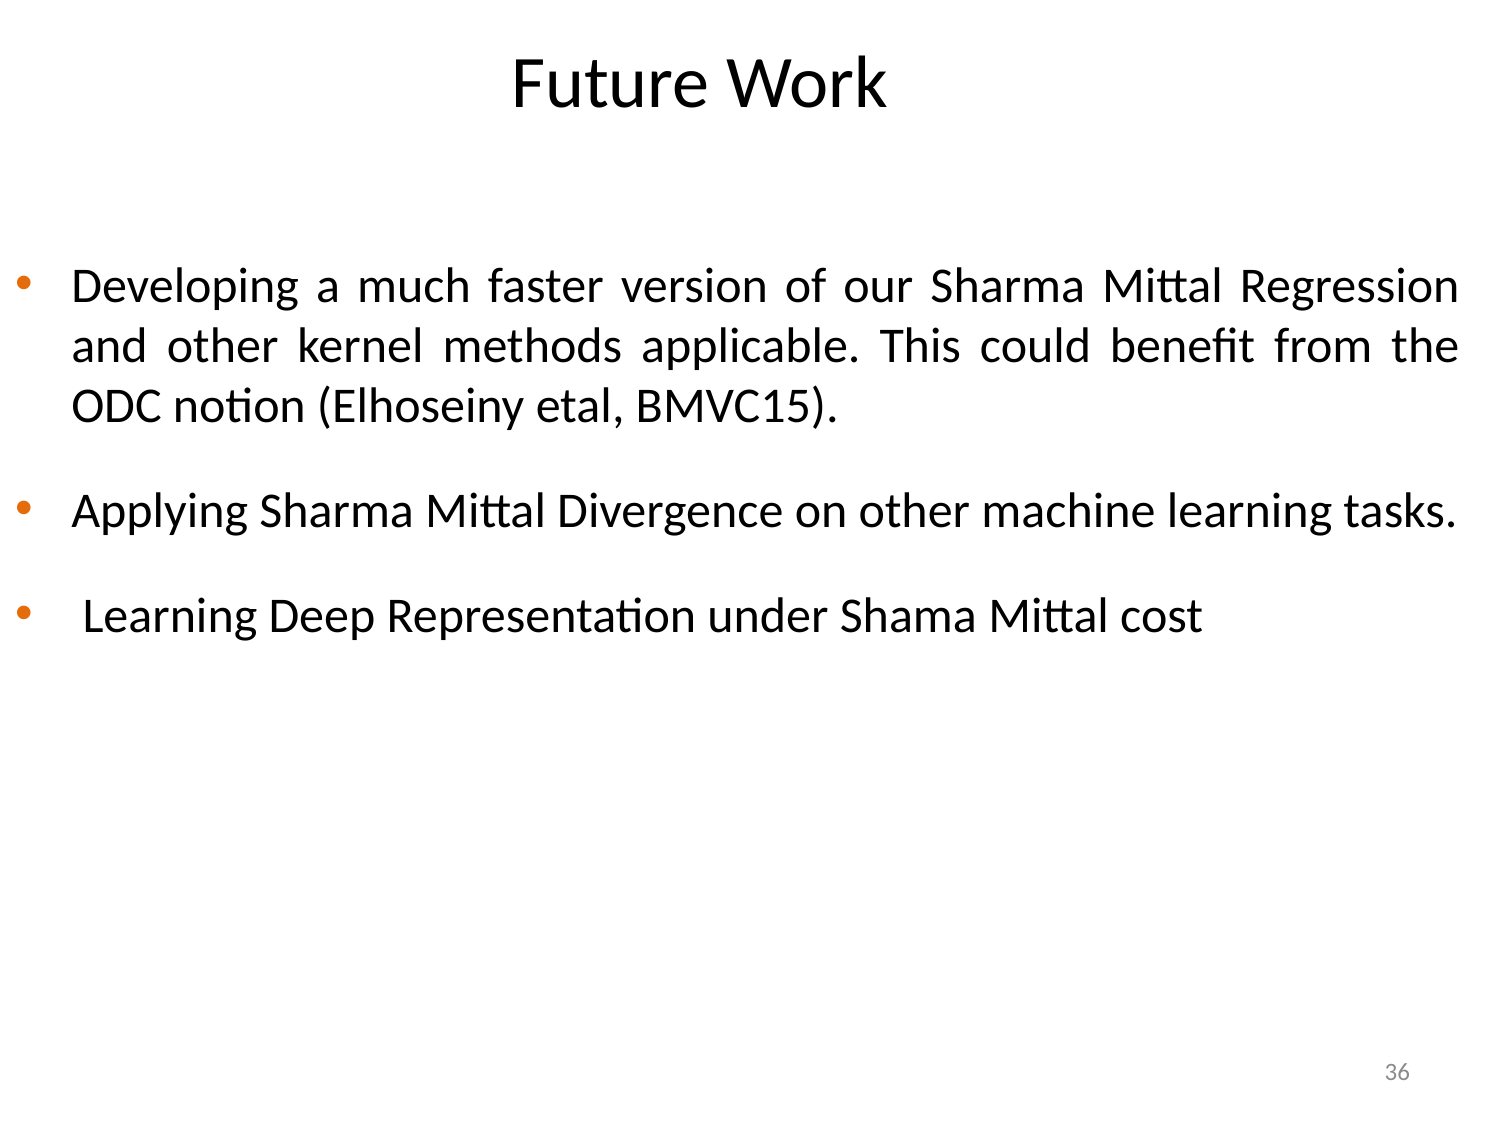

# Future Work

Developing a much faster version of our Sharma Mittal Regression and other kernel methods applicable. This could benefit from the ODC notion (Elhoseiny etal, BMVC15).
Applying Sharma Mittal Divergence on other machine learning tasks.
 Learning Deep Representation under Shama Mittal cost

36